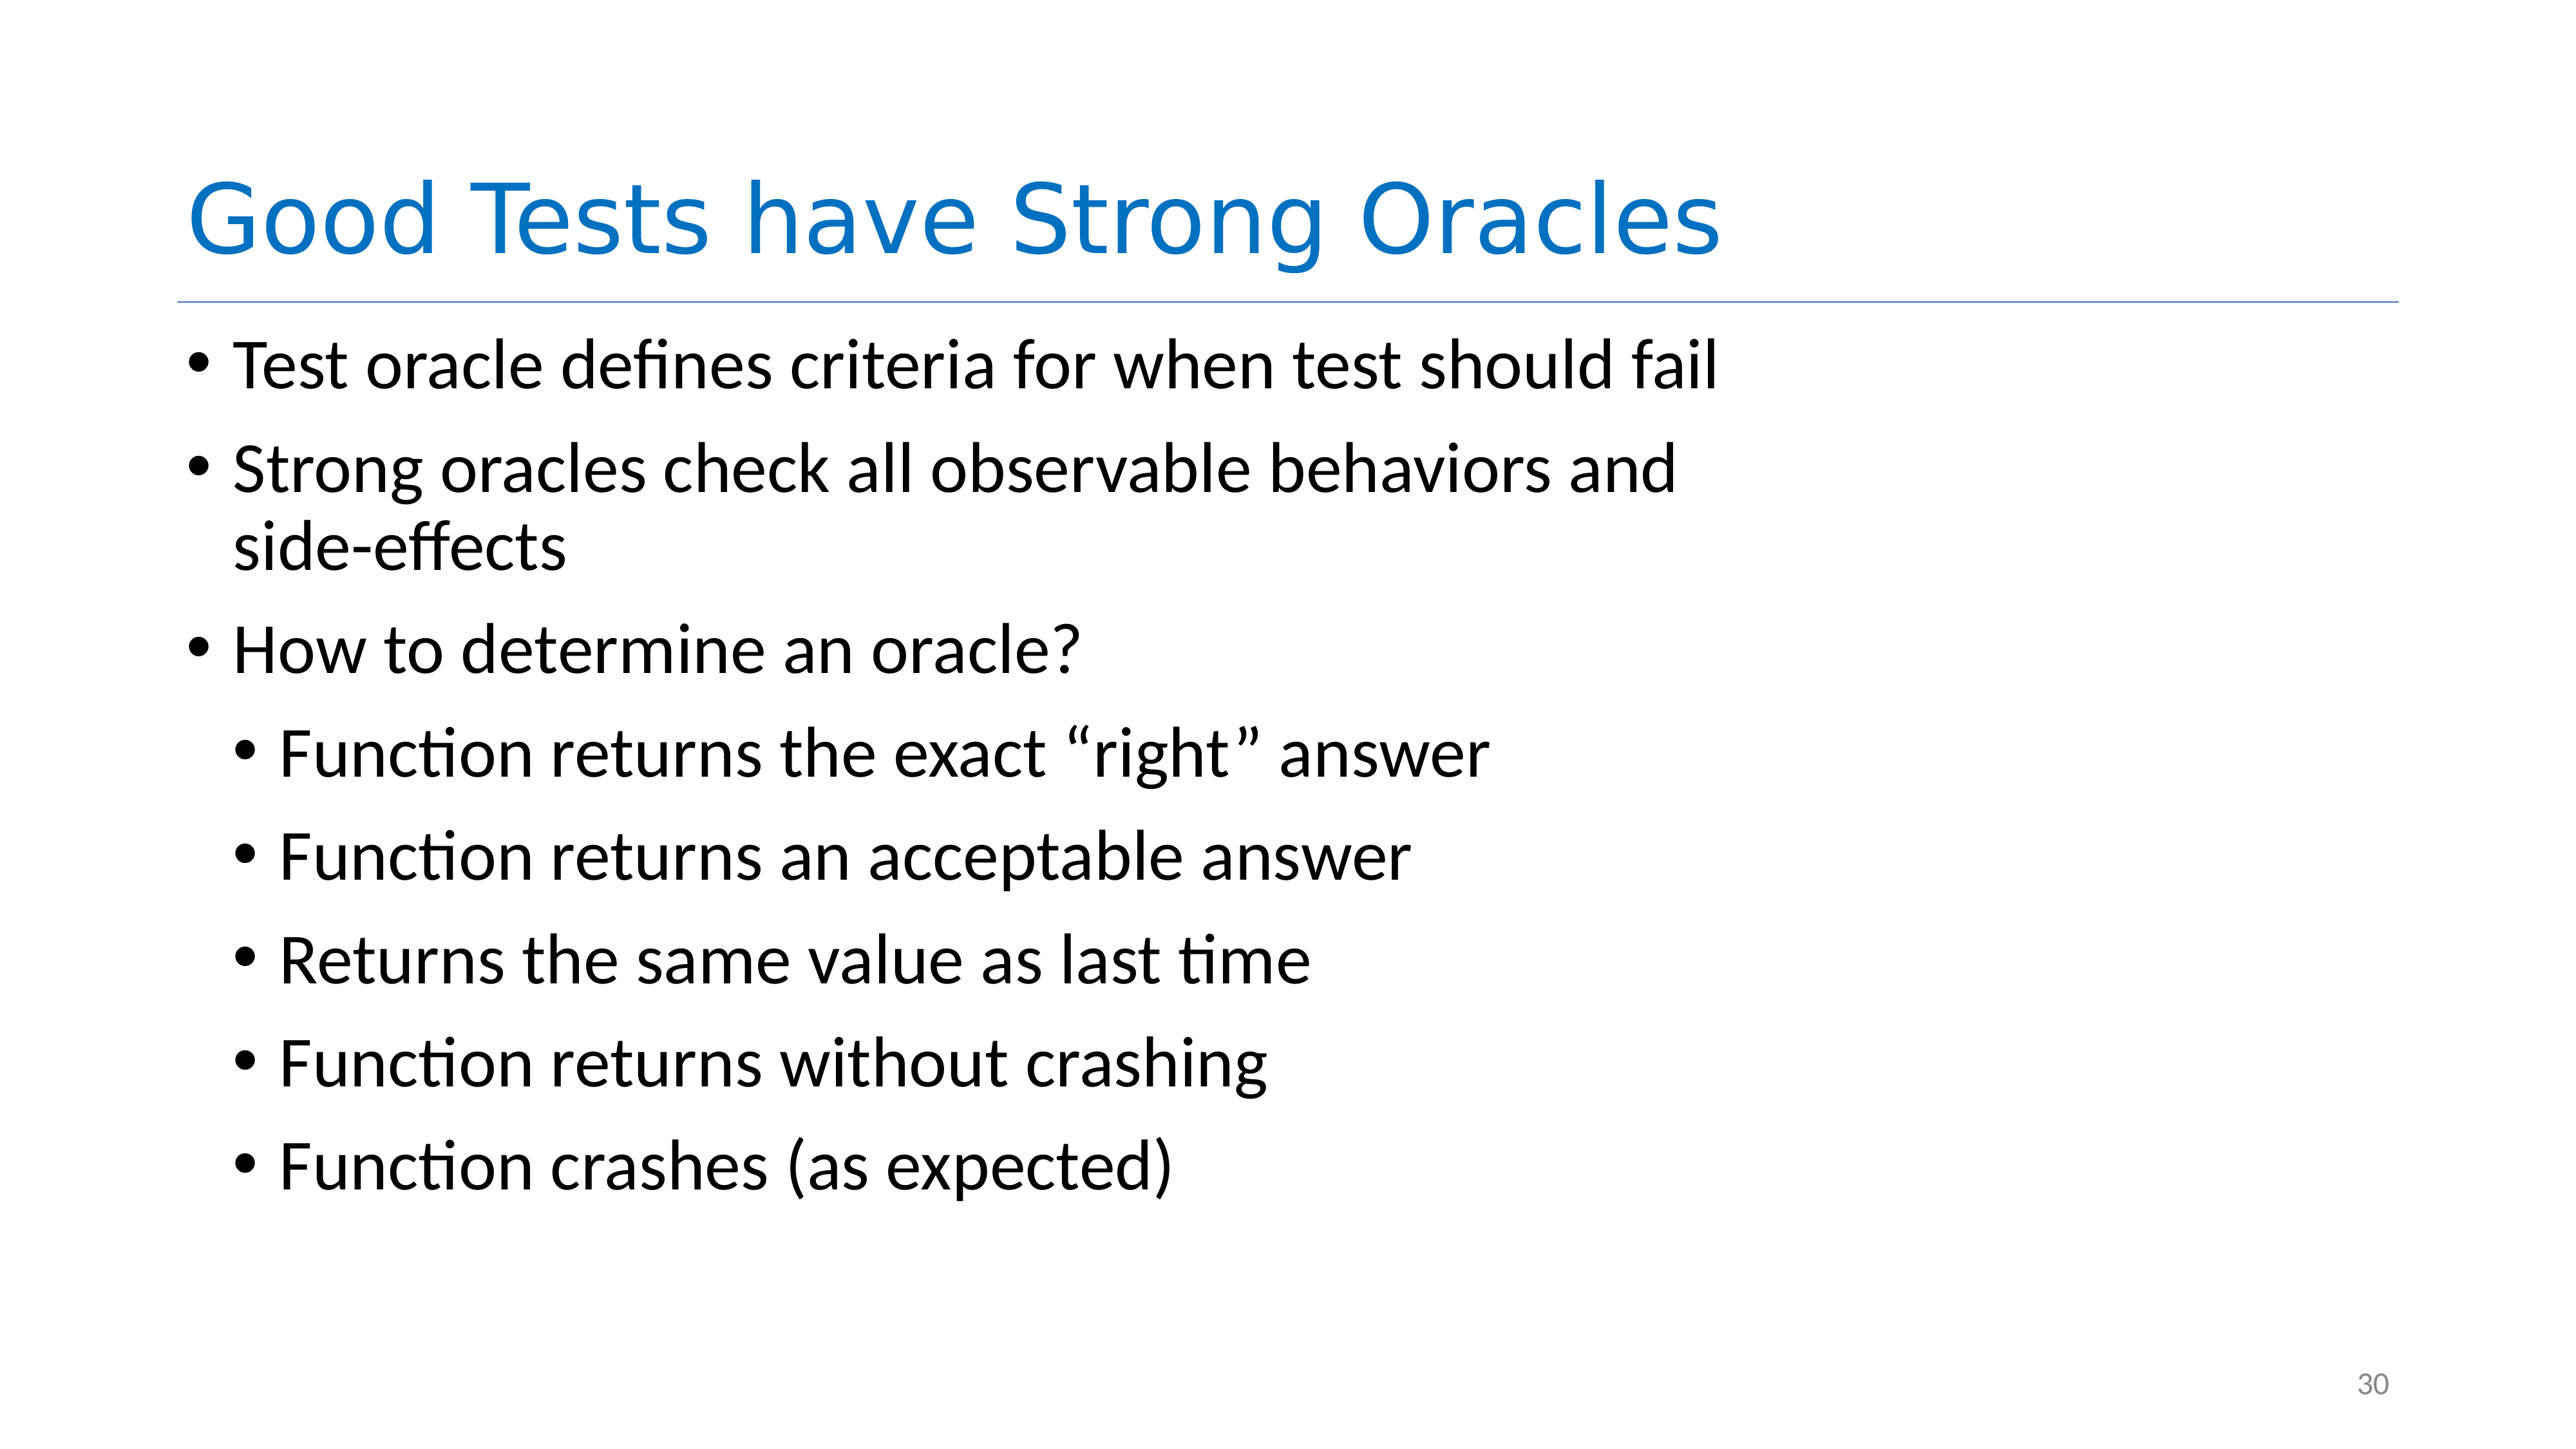

# Good Tests have Strong Oracles
Test oracle defines criteria for when test should fail
Strong oracles check all observable behaviors and side-effects
How to determine an oracle?
Function returns the exact “right” answer
Function returns an acceptable answer
Returns the same value as last time
Function returns without crashing
Function crashes (as expected)
30